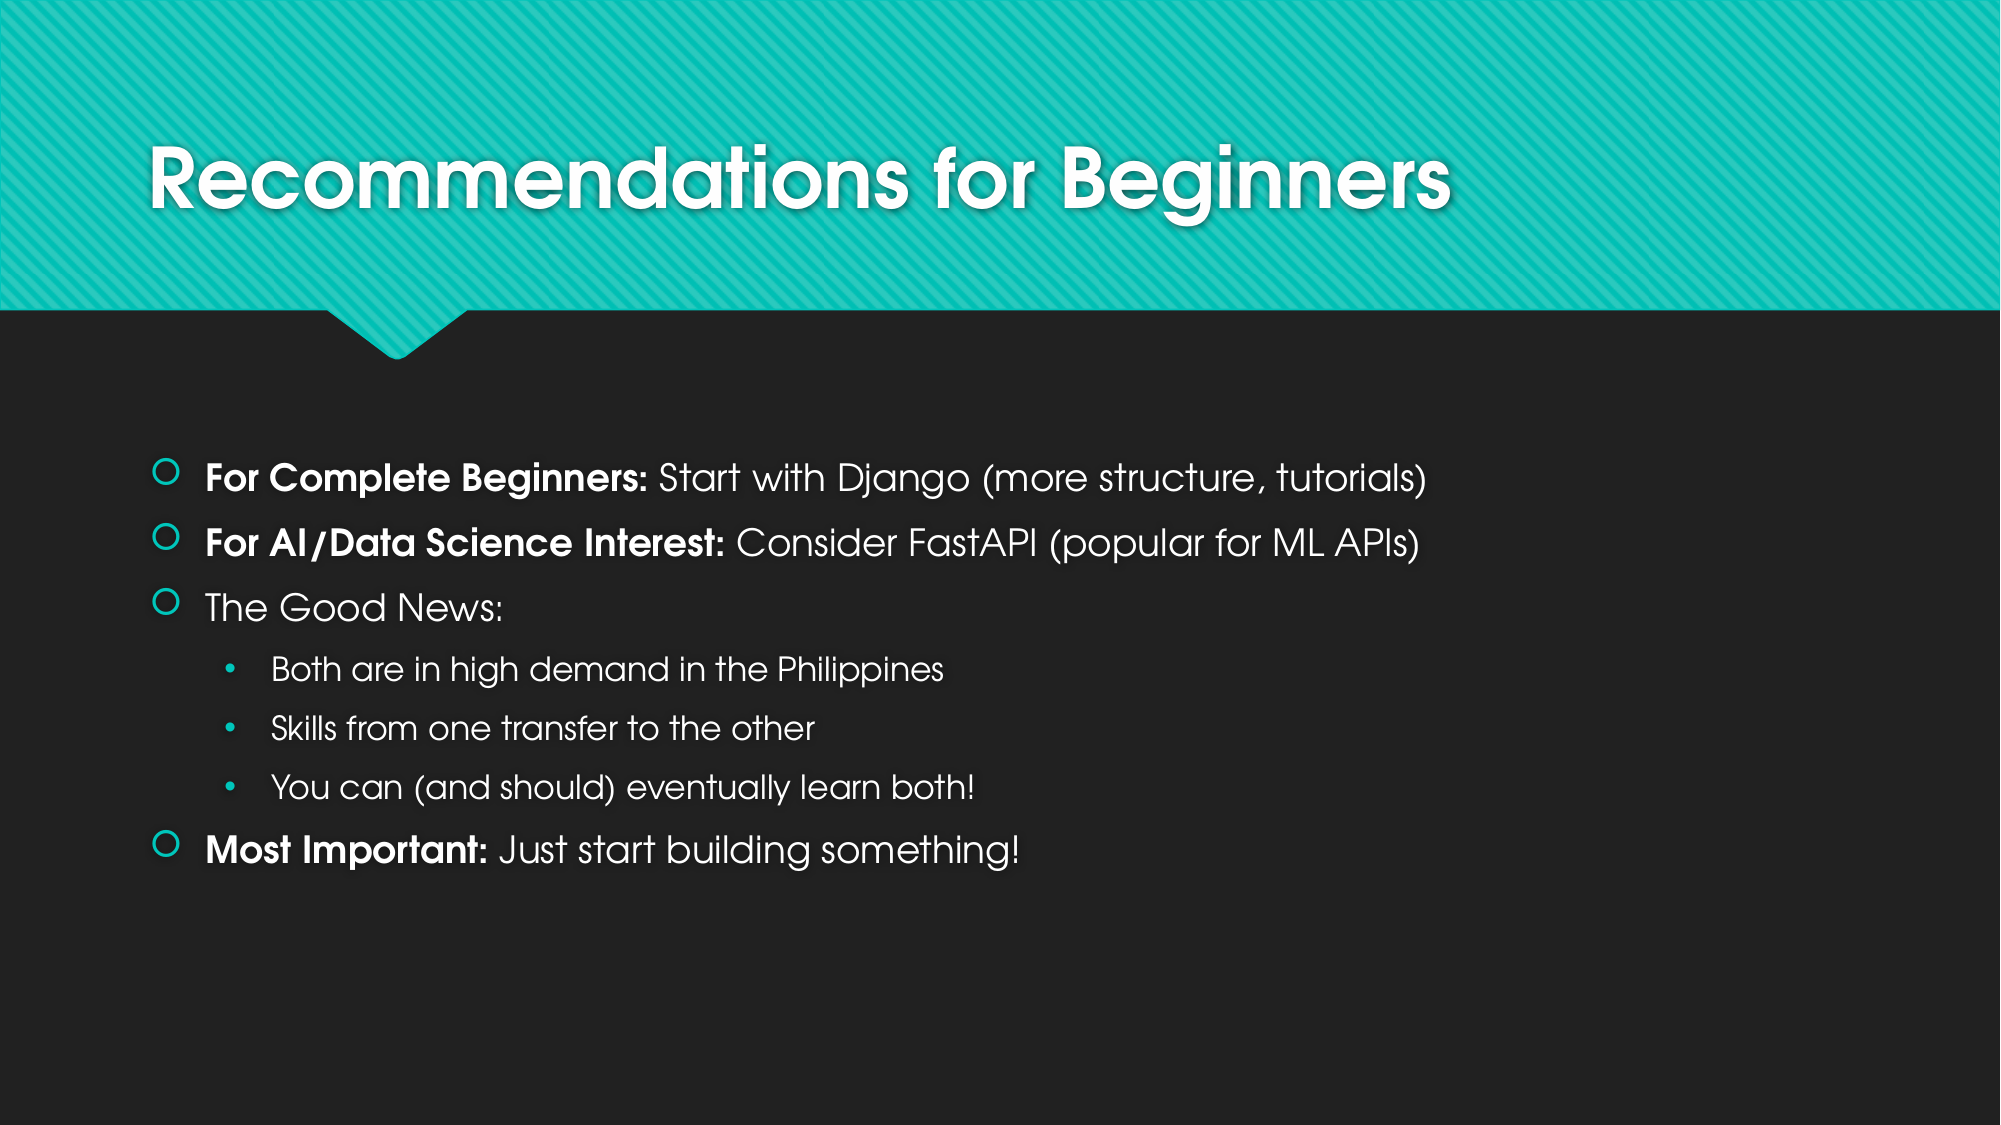

# Recommendations for Beginners
For Complete Beginners: Start with Django (more structure, tutorials)
For AI/Data Science Interest: Consider FastAPI (popular for ML APIs)
The Good News:
Both are in high demand in the Philippines
Skills from one transfer to the other
You can (and should) eventually learn both!
Most Important: Just start building something!